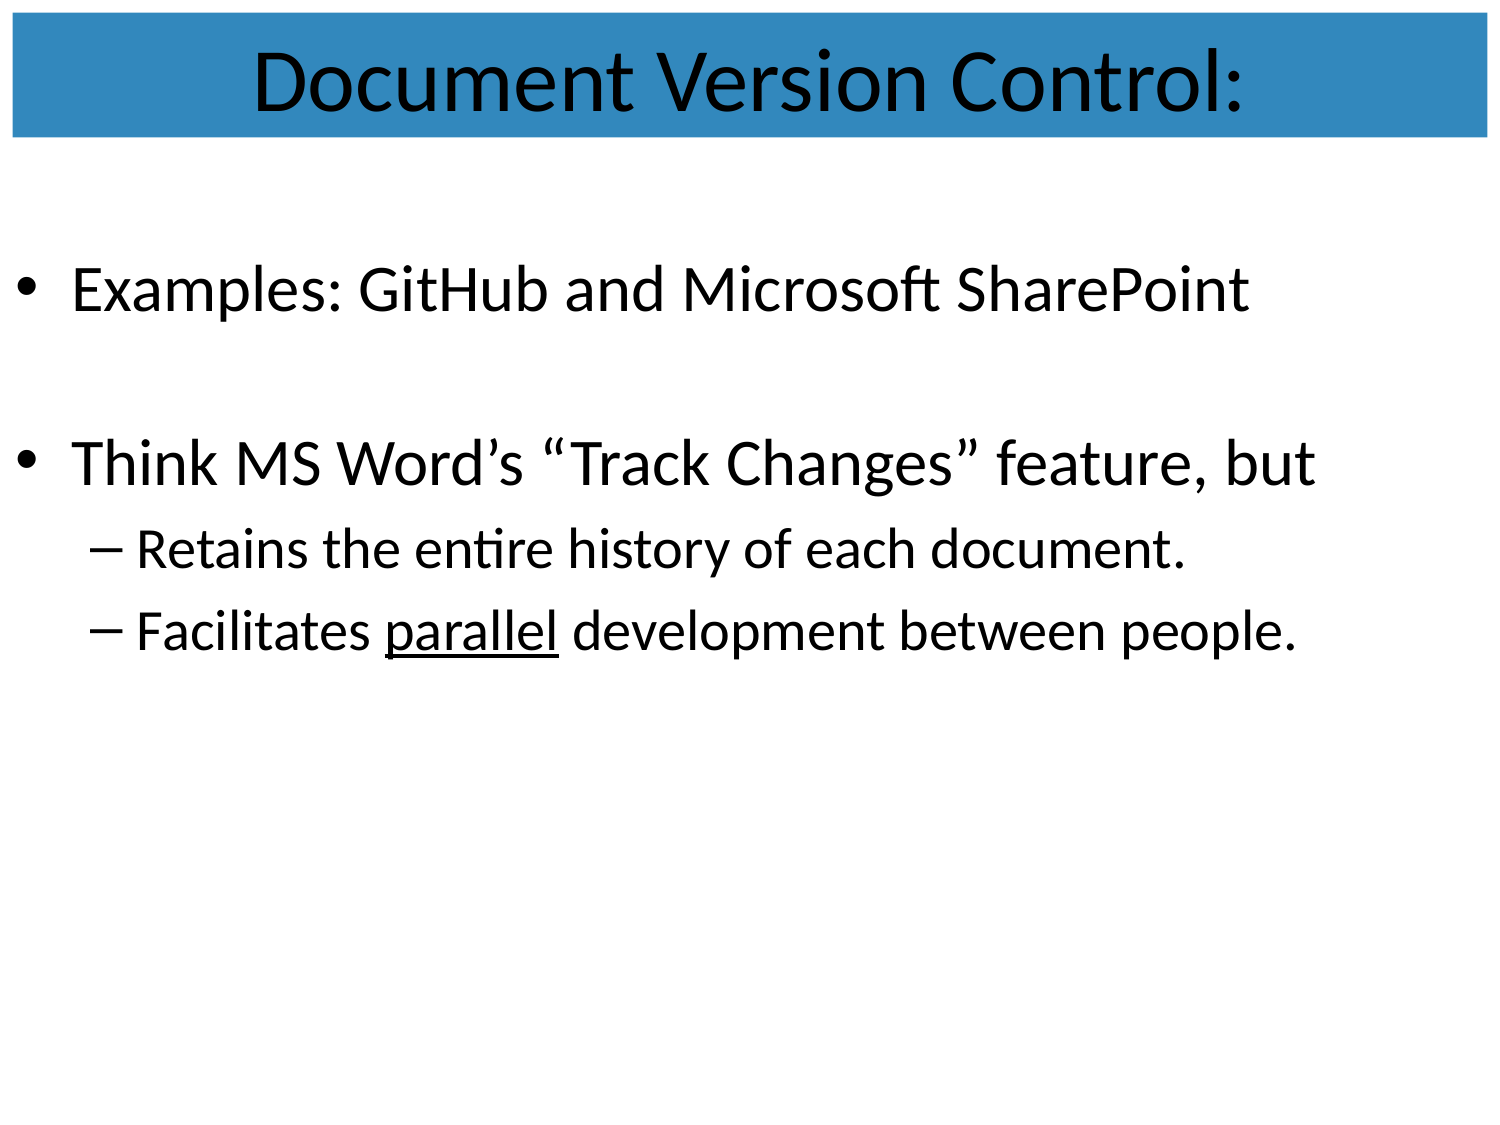

# Document Version Control:
Examples: GitHub and Microsoft SharePoint
Think MS Word’s “Track Changes” feature, but
Retains the entire history of each document.
Facilitates parallel development between people.